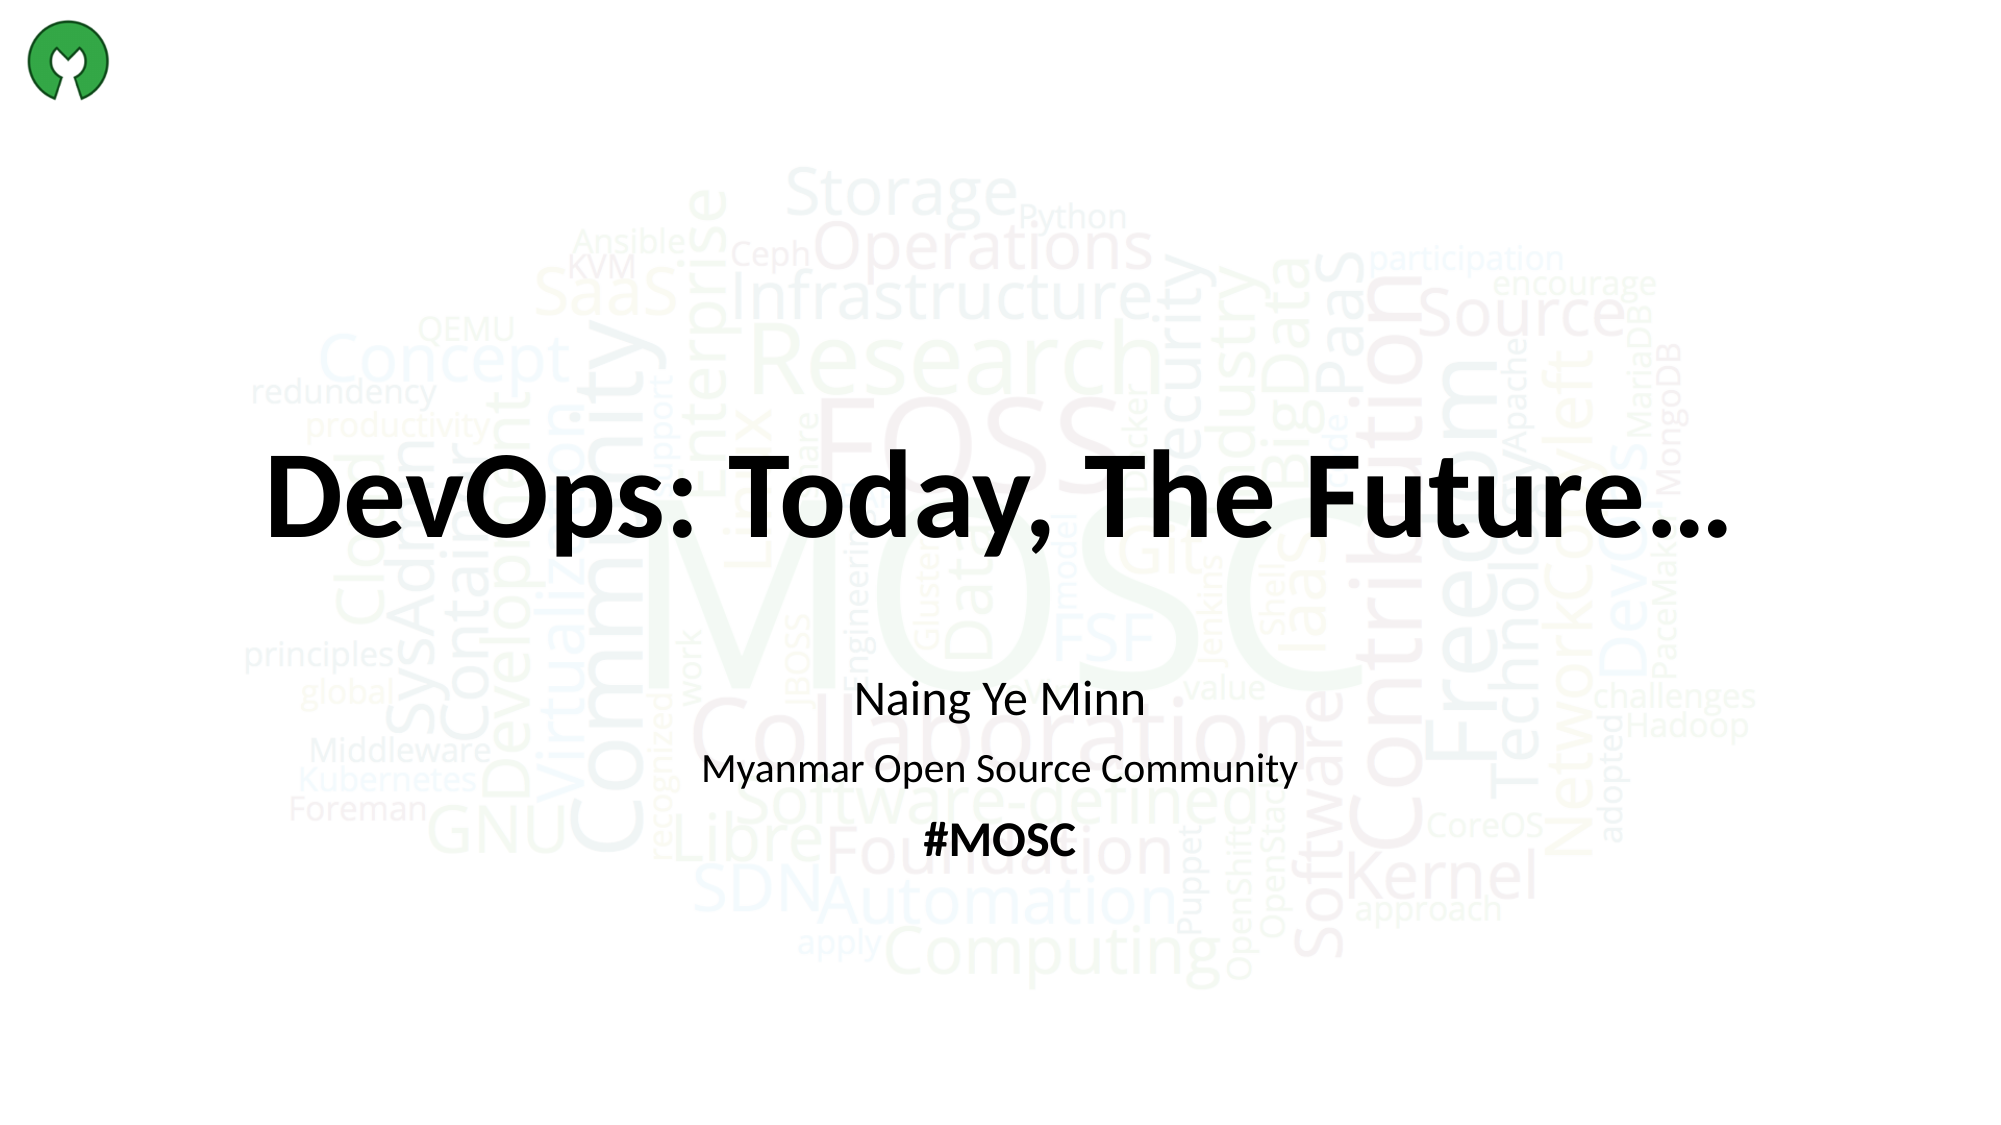

# DevOps: Today, The Future…
Naing Ye Minn
Myanmar Open Source Community
#MOSC